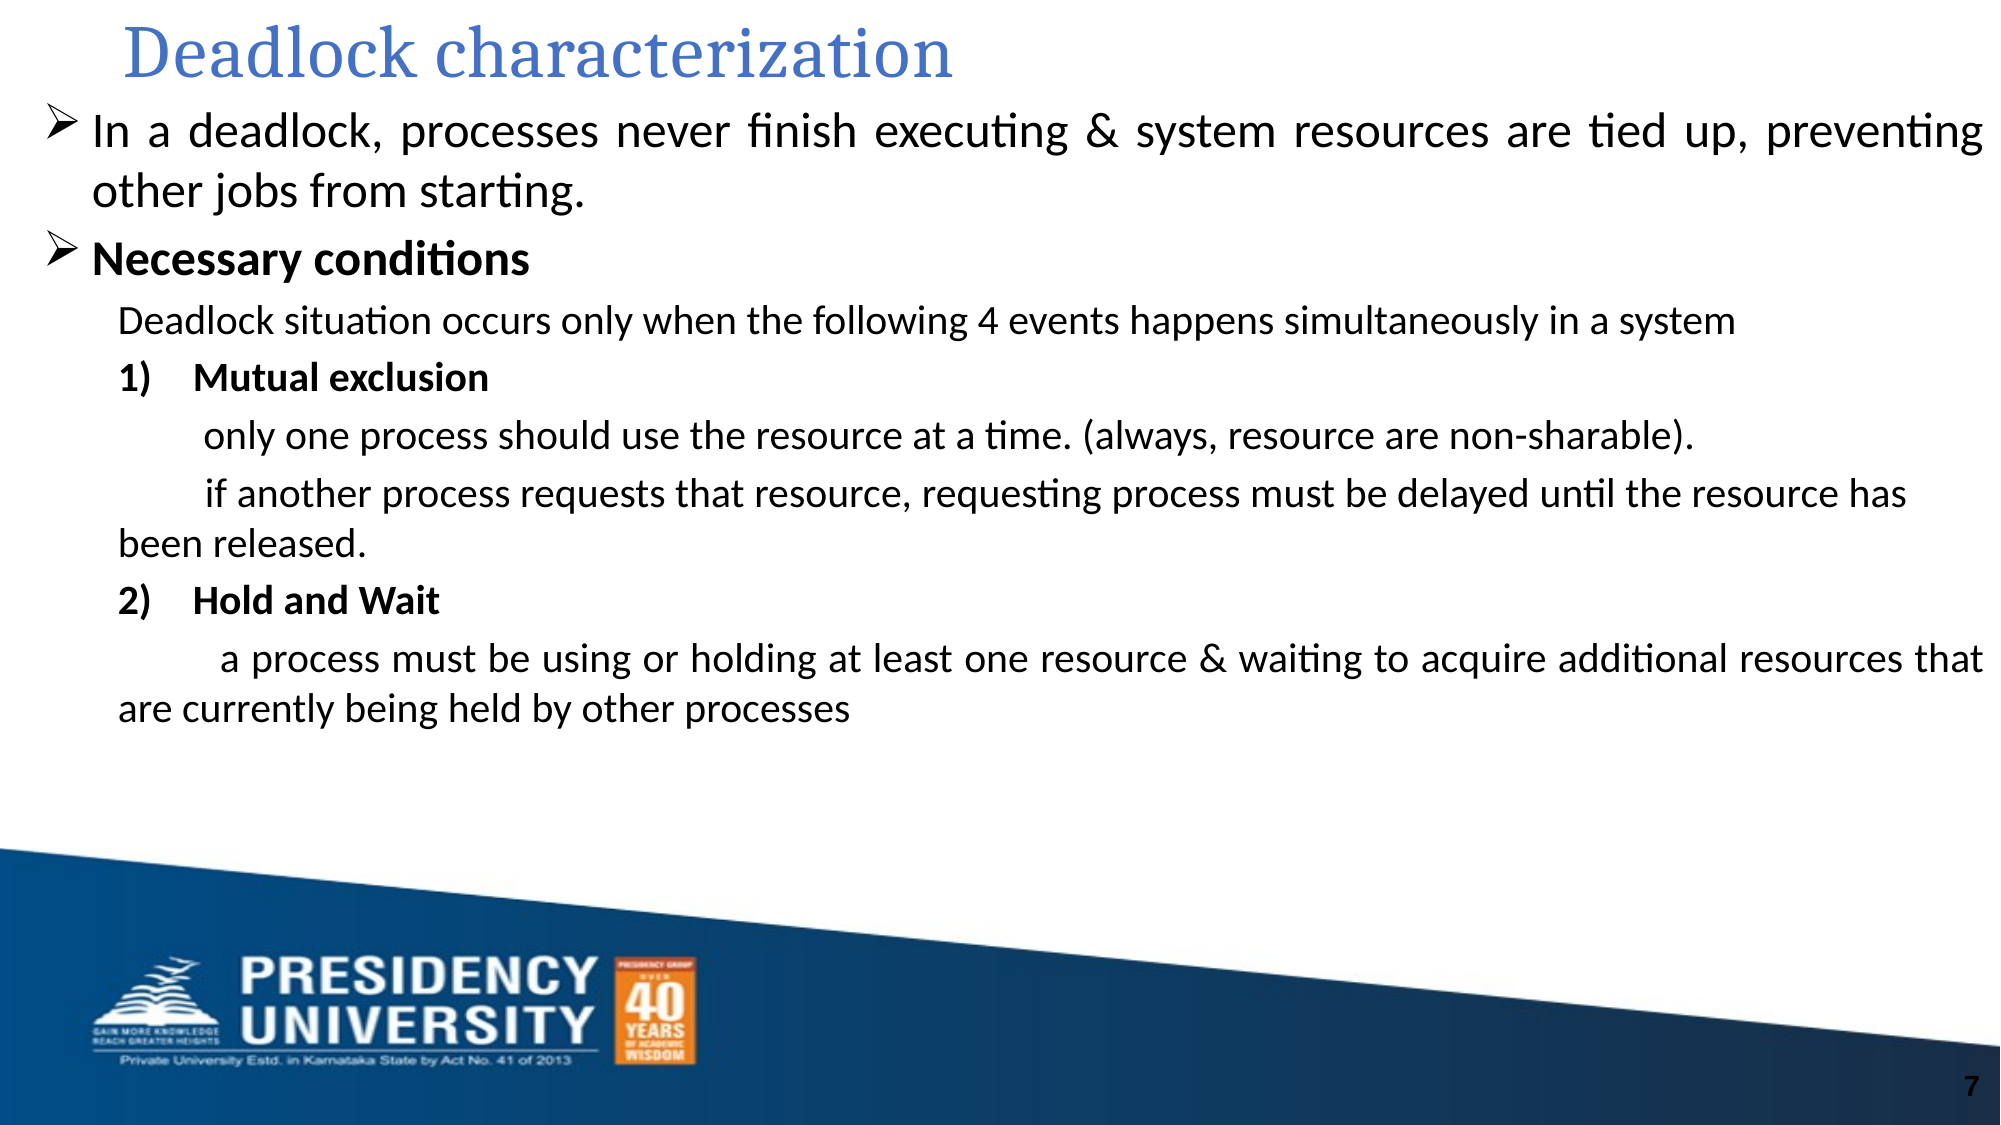

# Deadlock characterization
In a deadlock, processes never finish executing & system resources are tied up, preventing other jobs from starting.
Necessary conditions
Deadlock situation occurs only when the following 4 events happens simultaneously in a system
Mutual exclusion
         only one process should use the resource at a time. (always, resource are non-sharable).
         if another process requests that resource, requesting process must be delayed until the resource has         been released.
Hold and Wait
         a process must be using or holding at least one resource & waiting to acquire additional resources that are currently being held by other processes
7